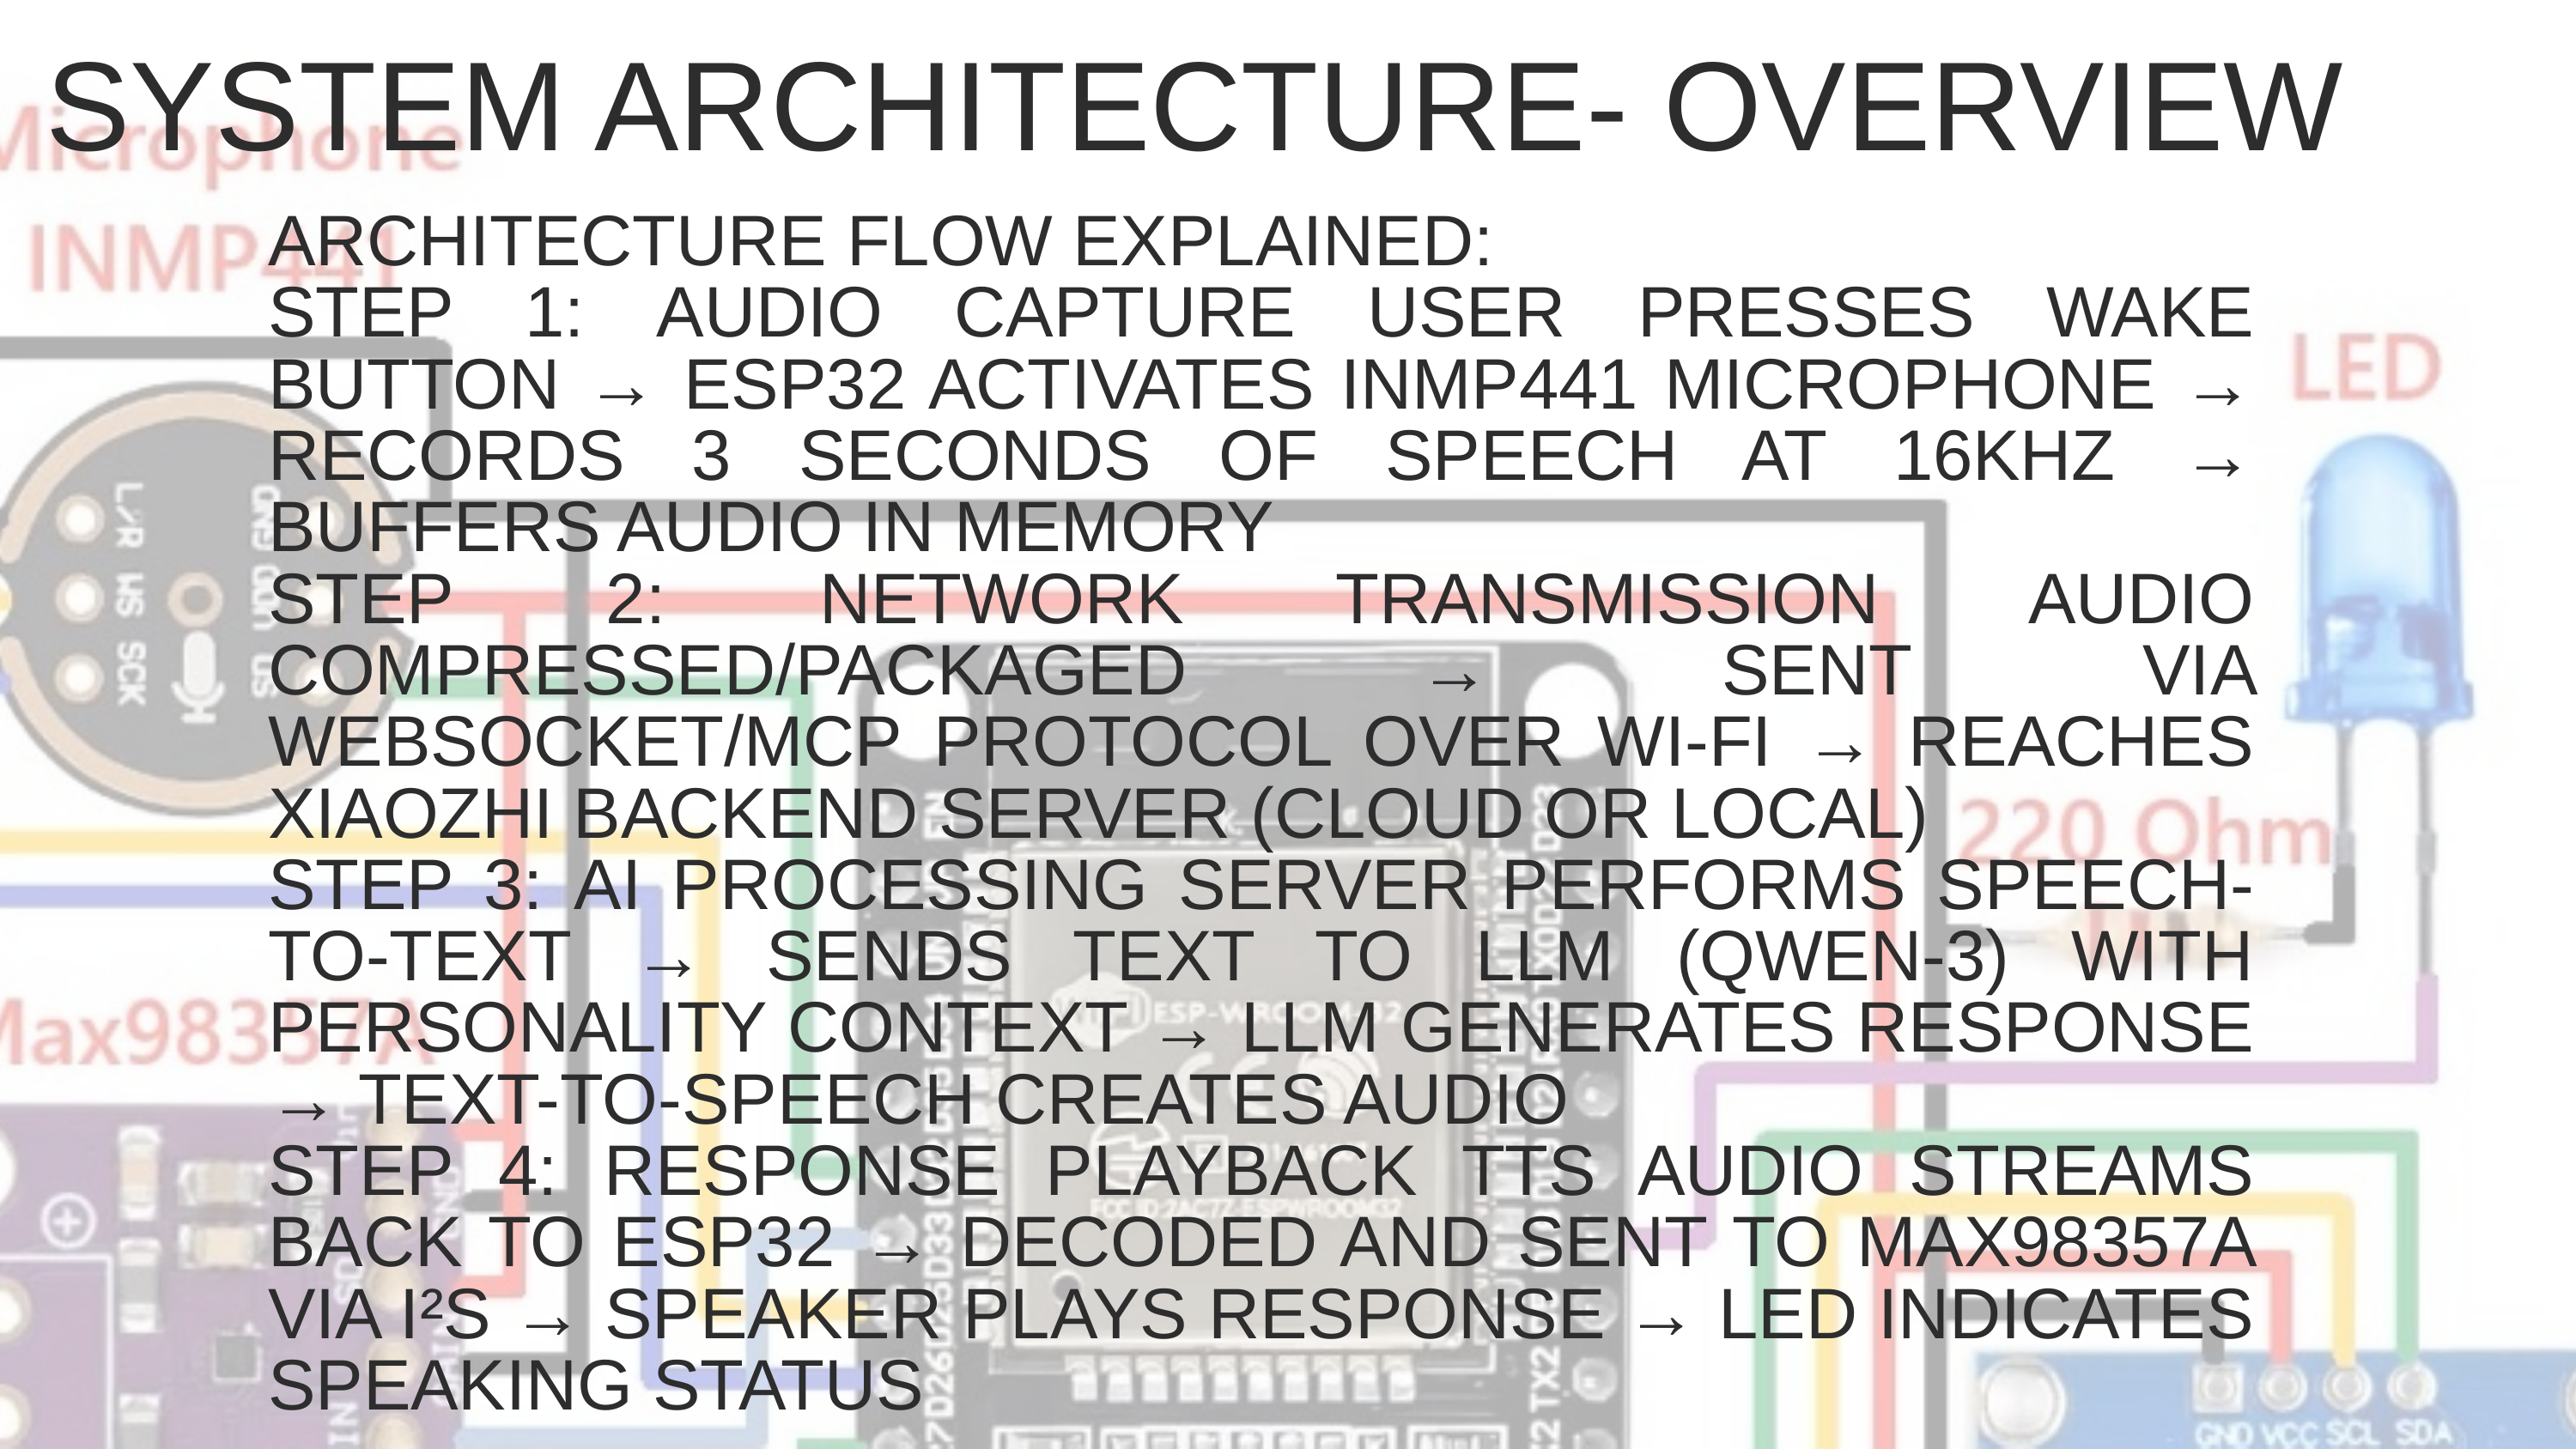

SYSTEM ARCHITECTURE- OVERVIEW
ARCHITECTURE FLOW EXPLAINED:
STEP 1: AUDIO CAPTURE USER PRESSES WAKE BUTTON → ESP32 ACTIVATES INMP441 MICROPHONE → RECORDS 3 SECONDS OF SPEECH AT 16KHZ → BUFFERS AUDIO IN MEMORY
STEP 2: NETWORK TRANSMISSION AUDIO COMPRESSED/PACKAGED → SENT VIA WEBSOCKET/MCP PROTOCOL OVER WI-FI → REACHES XIAOZHI BACKEND SERVER (CLOUD OR LOCAL)
STEP 3: AI PROCESSING SERVER PERFORMS SPEECH-TO-TEXT → SENDS TEXT TO LLM (QWEN-3) WITH PERSONALITY CONTEXT → LLM GENERATES RESPONSE → TEXT-TO-SPEECH CREATES AUDIO
STEP 4: RESPONSE PLAYBACK TTS AUDIO STREAMS BACK TO ESP32 → DECODED AND SENT TO MAX98357A VIA I²S → SPEAKER PLAYS RESPONSE → LED INDICATES SPEAKING STATUS